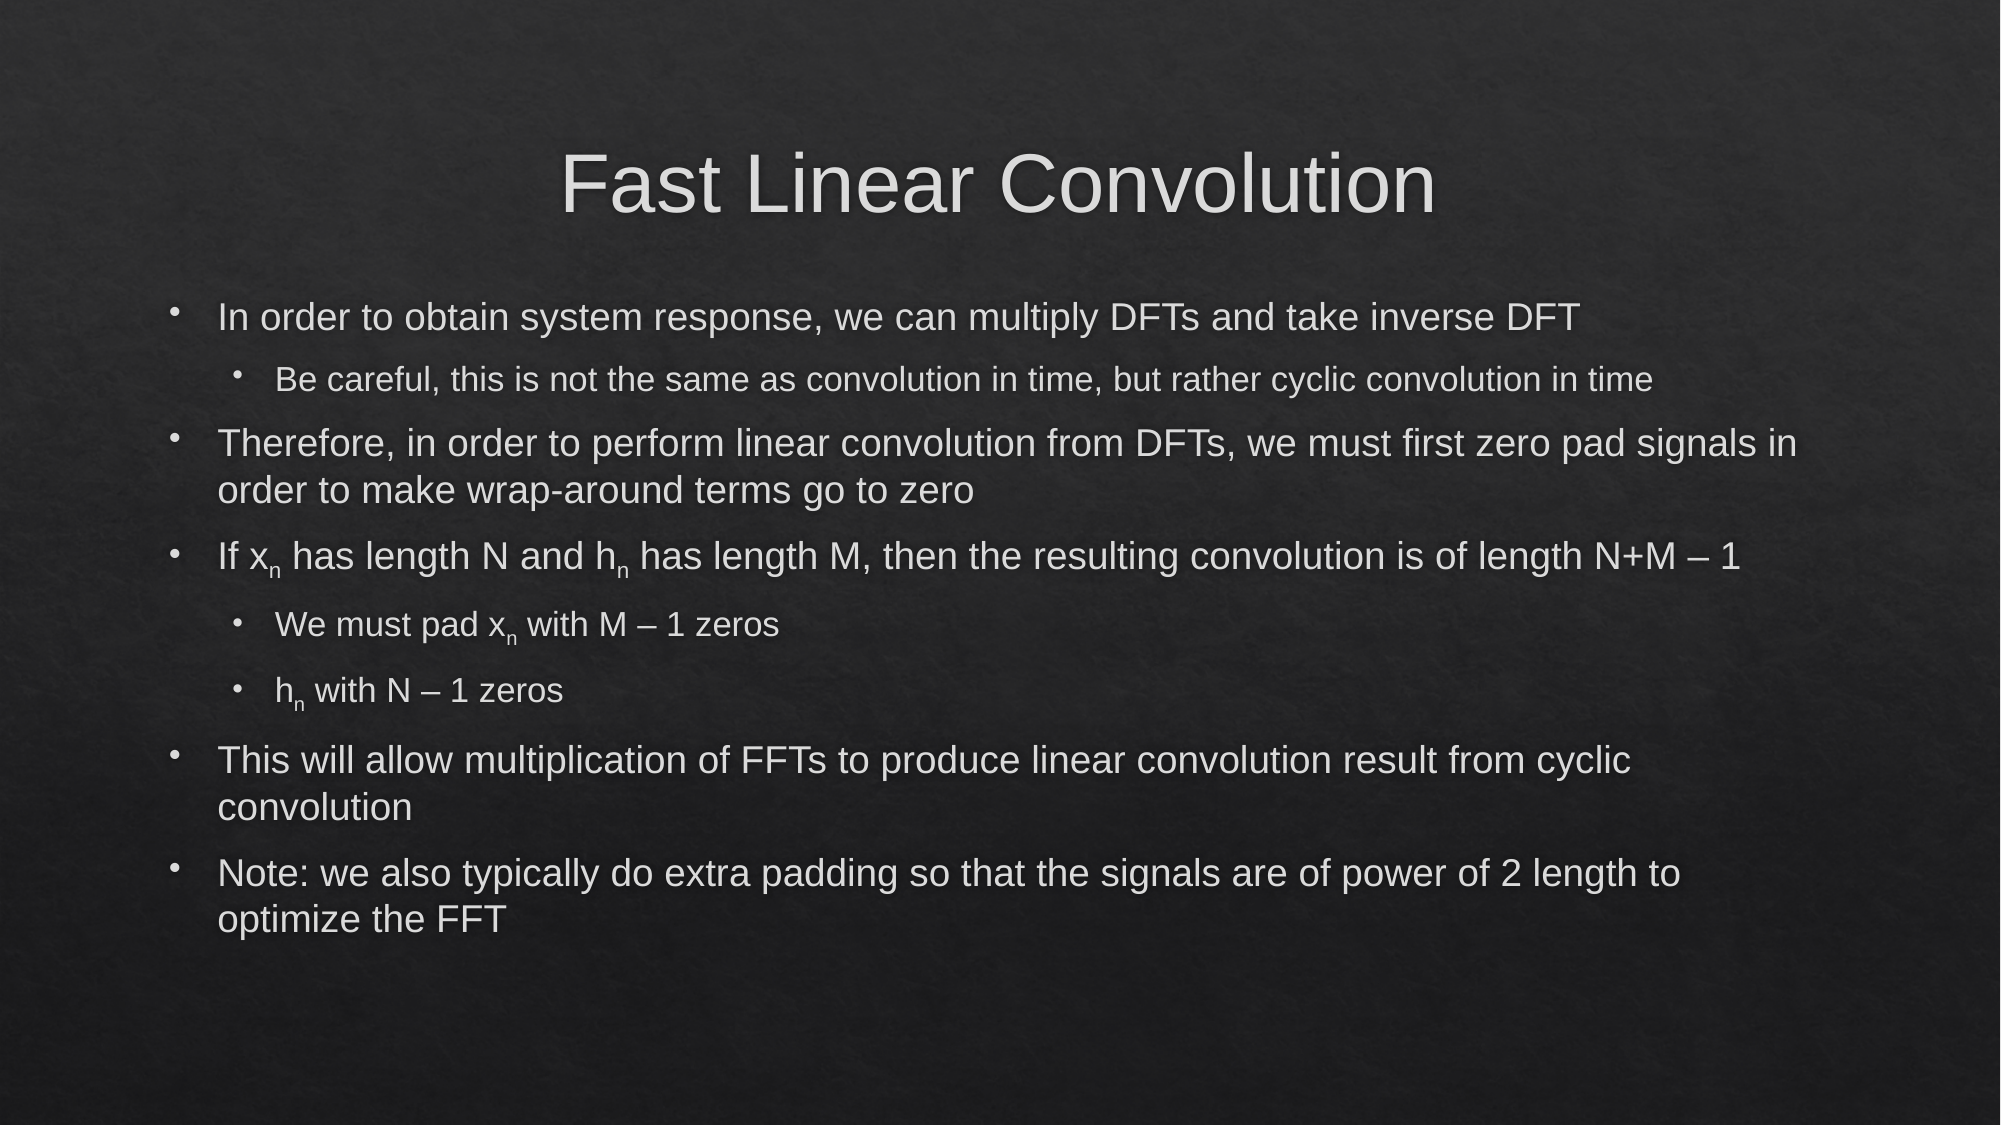

# Fast Linear Convolution
In order to obtain system response, we can multiply DFTs and take inverse DFT
Be careful, this is not the same as convolution in time, but rather cyclic convolution in time
Therefore, in order to perform linear convolution from DFTs, we must first zero pad signals in order to make wrap-around terms go to zero
If xn has length N and hn has length M, then the resulting convolution is of length N+M – 1
We must pad xn with M – 1 zeros
hn with N – 1 zeros
This will allow multiplication of FFTs to produce linear convolution result from cyclic convolution
Note: we also typically do extra padding so that the signals are of power of 2 length to optimize the FFT